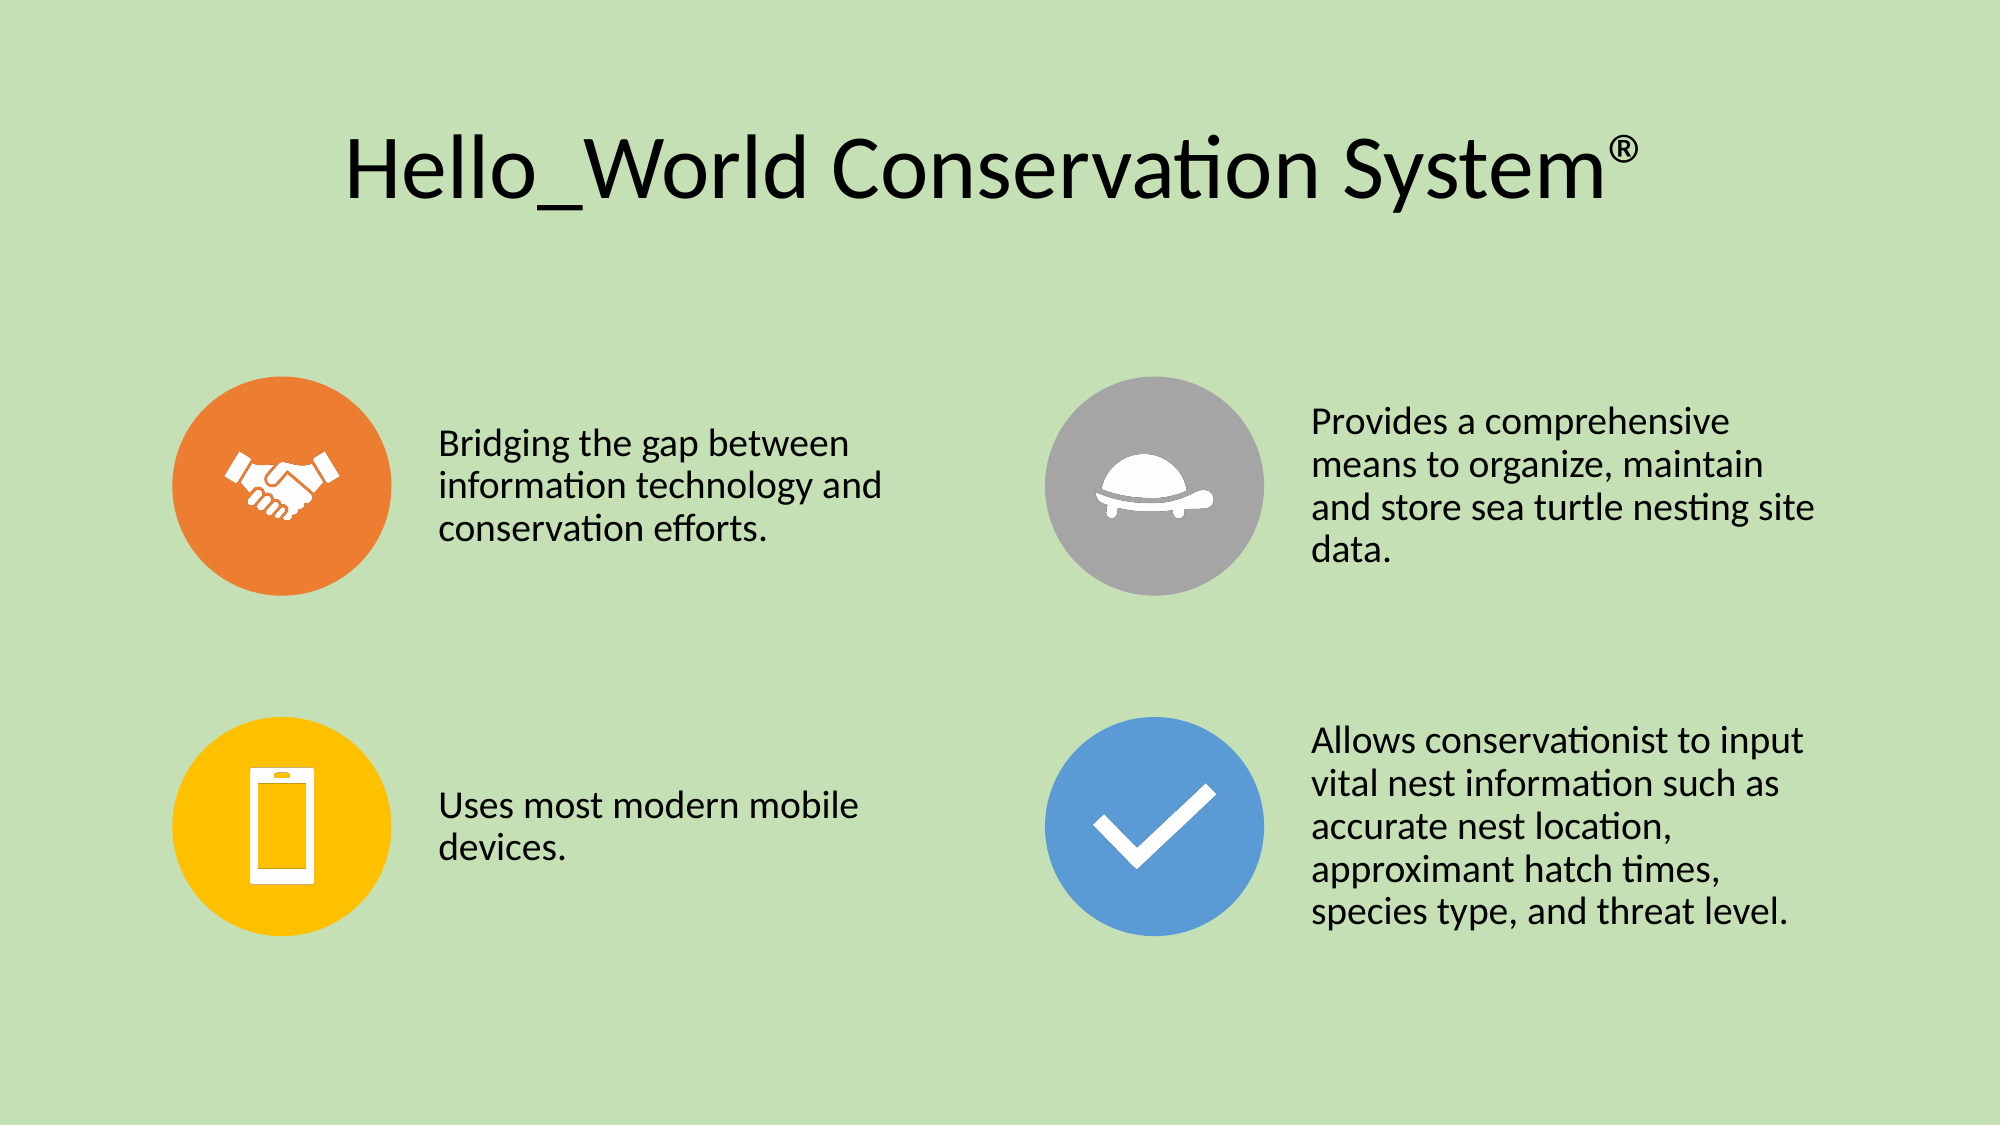

# Hello_World Conservation System®
Bridging the gap between information technology and conservation efforts.
Provides a comprehensive means to organize, maintain and store sea turtle nesting site data.
Uses most modern mobile devices.
Allows conservationist to input vital nest information such as accurate nest location, approximant hatch times, species type, and threat level.